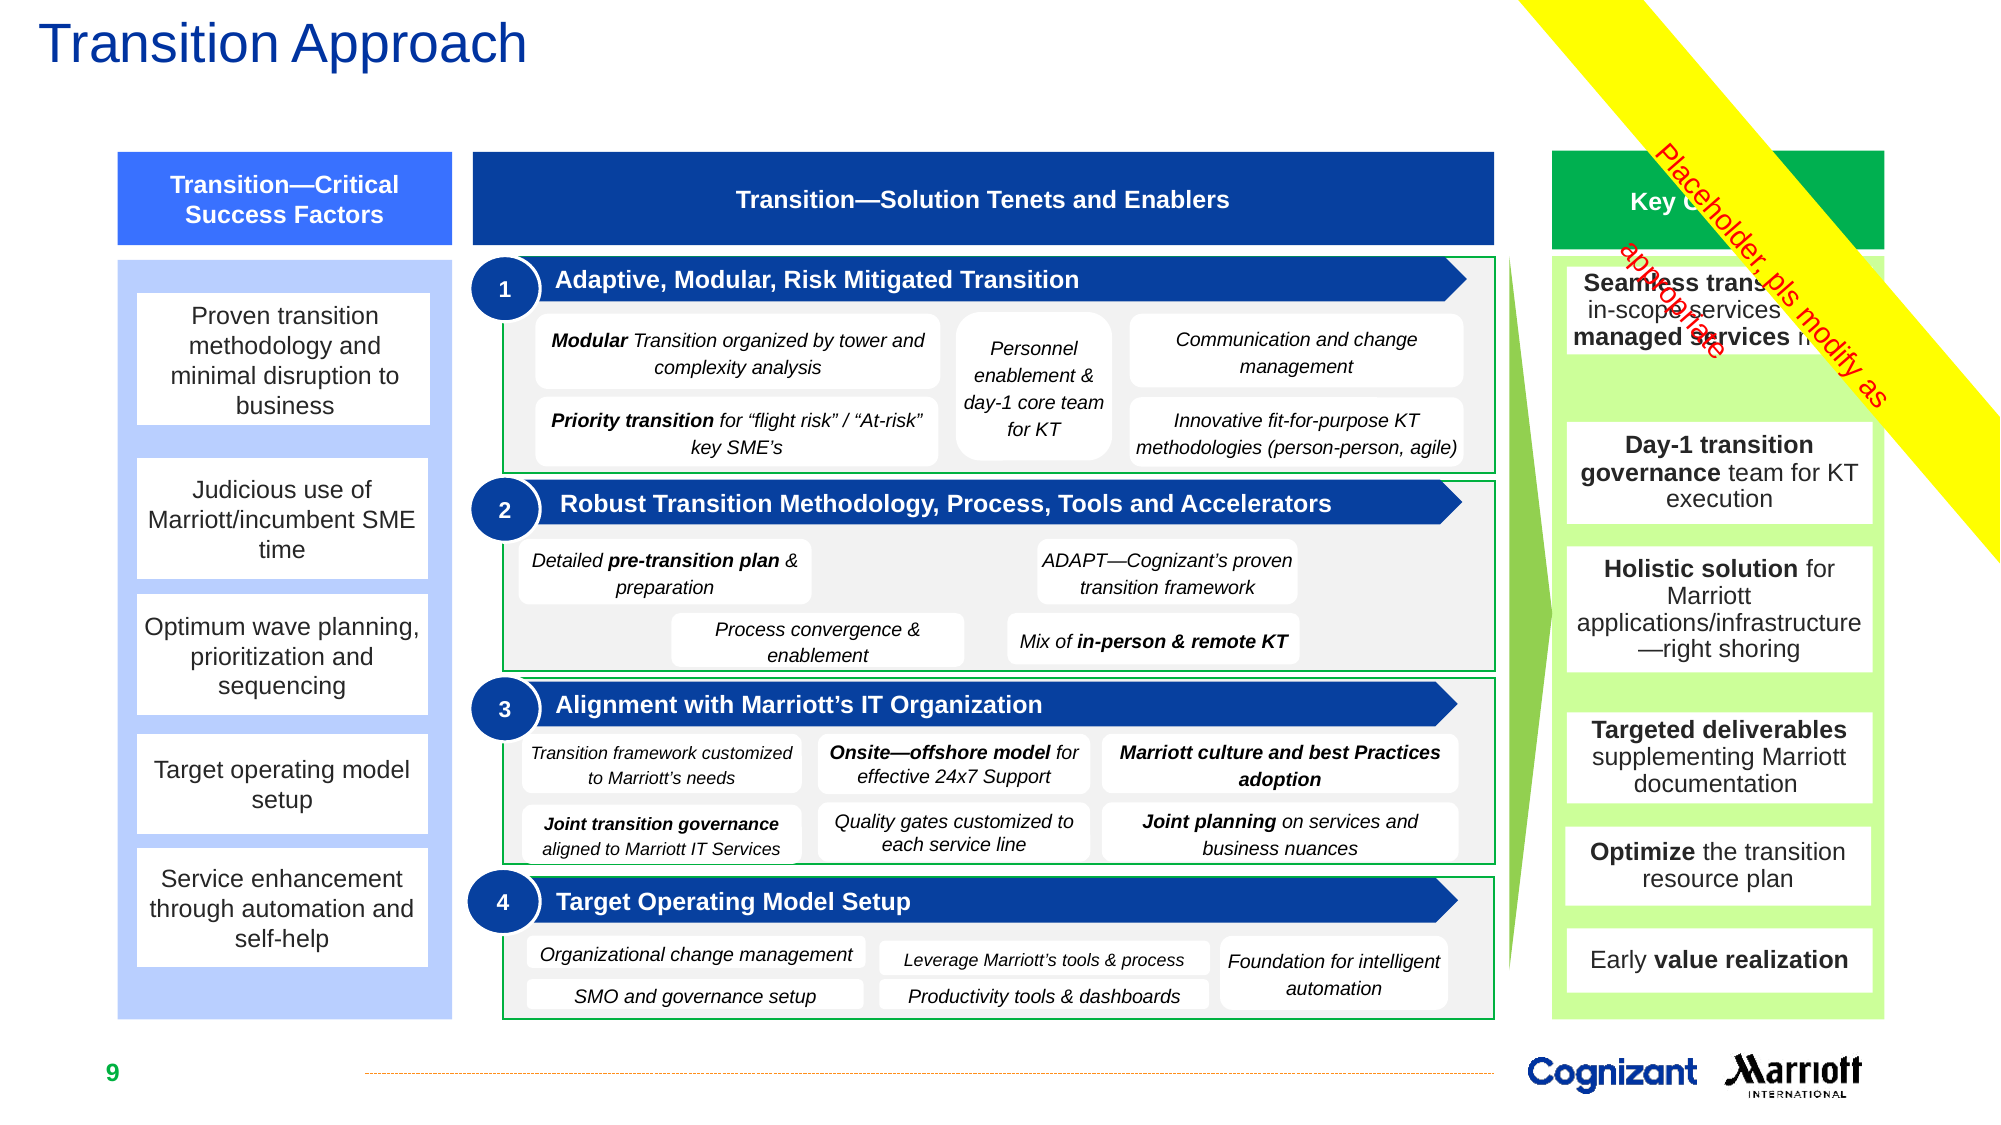

# Transition Approach
Placeholder, pls modify as appropriate
Key Outcomes
Transition—Critical Success Factors
Transition—Solution Tenets and Enablers
1
   Adaptive, Modular, Risk Mitigated Transition

Seamless transition of
in-scope services to the
managed services model

Proven transition methodology and minimal disruption to business
Personnel enablement & day-1 core team for KT
Modular Transition organized by tower and complexity analysis
Communication and change management
Priority transition for “flight risk” / “At-risk” key SME’s
Innovative fit-for-purpose KT methodologies (person-person, agile)
Day-1 transition governance team for KT execution
Judicious use of Marriott/incumbent SME time

2
      Robust Transition Methodology, Process, Tools and Accelerators

Detailed pre-transition plan & preparation
ADAPT—Cognizant’s proven transition framework
Holistic solution for Marriott    applications/infrastructure—right shoring

Optimum wave planning, prioritization and sequencing
Process convergence & enablement
Mix of in-person & remote KT
3

      Alignment with Marriott’s IT Organization
Targeted deliverables
supplementing Marriott documentation
Transition framework customized to Marriott’s needs
Onsite—offshore model for effective 24x7 Support
Marriott culture and best Practices adoption
Target operating model setup
Quality gates customized to each service line
Joint planning on services and business nuances
Joint transition governance aligned to Marriott IT Services
Optimize the transition resource plan
Service enhancement through automation and self-help
4

      Target Operating Model Setup
Early value realization
Organizational change management
Foundation for intelligent automation
Leverage Marriott’s tools & process
SMO and governance setup
Productivity tools & dashboards
9